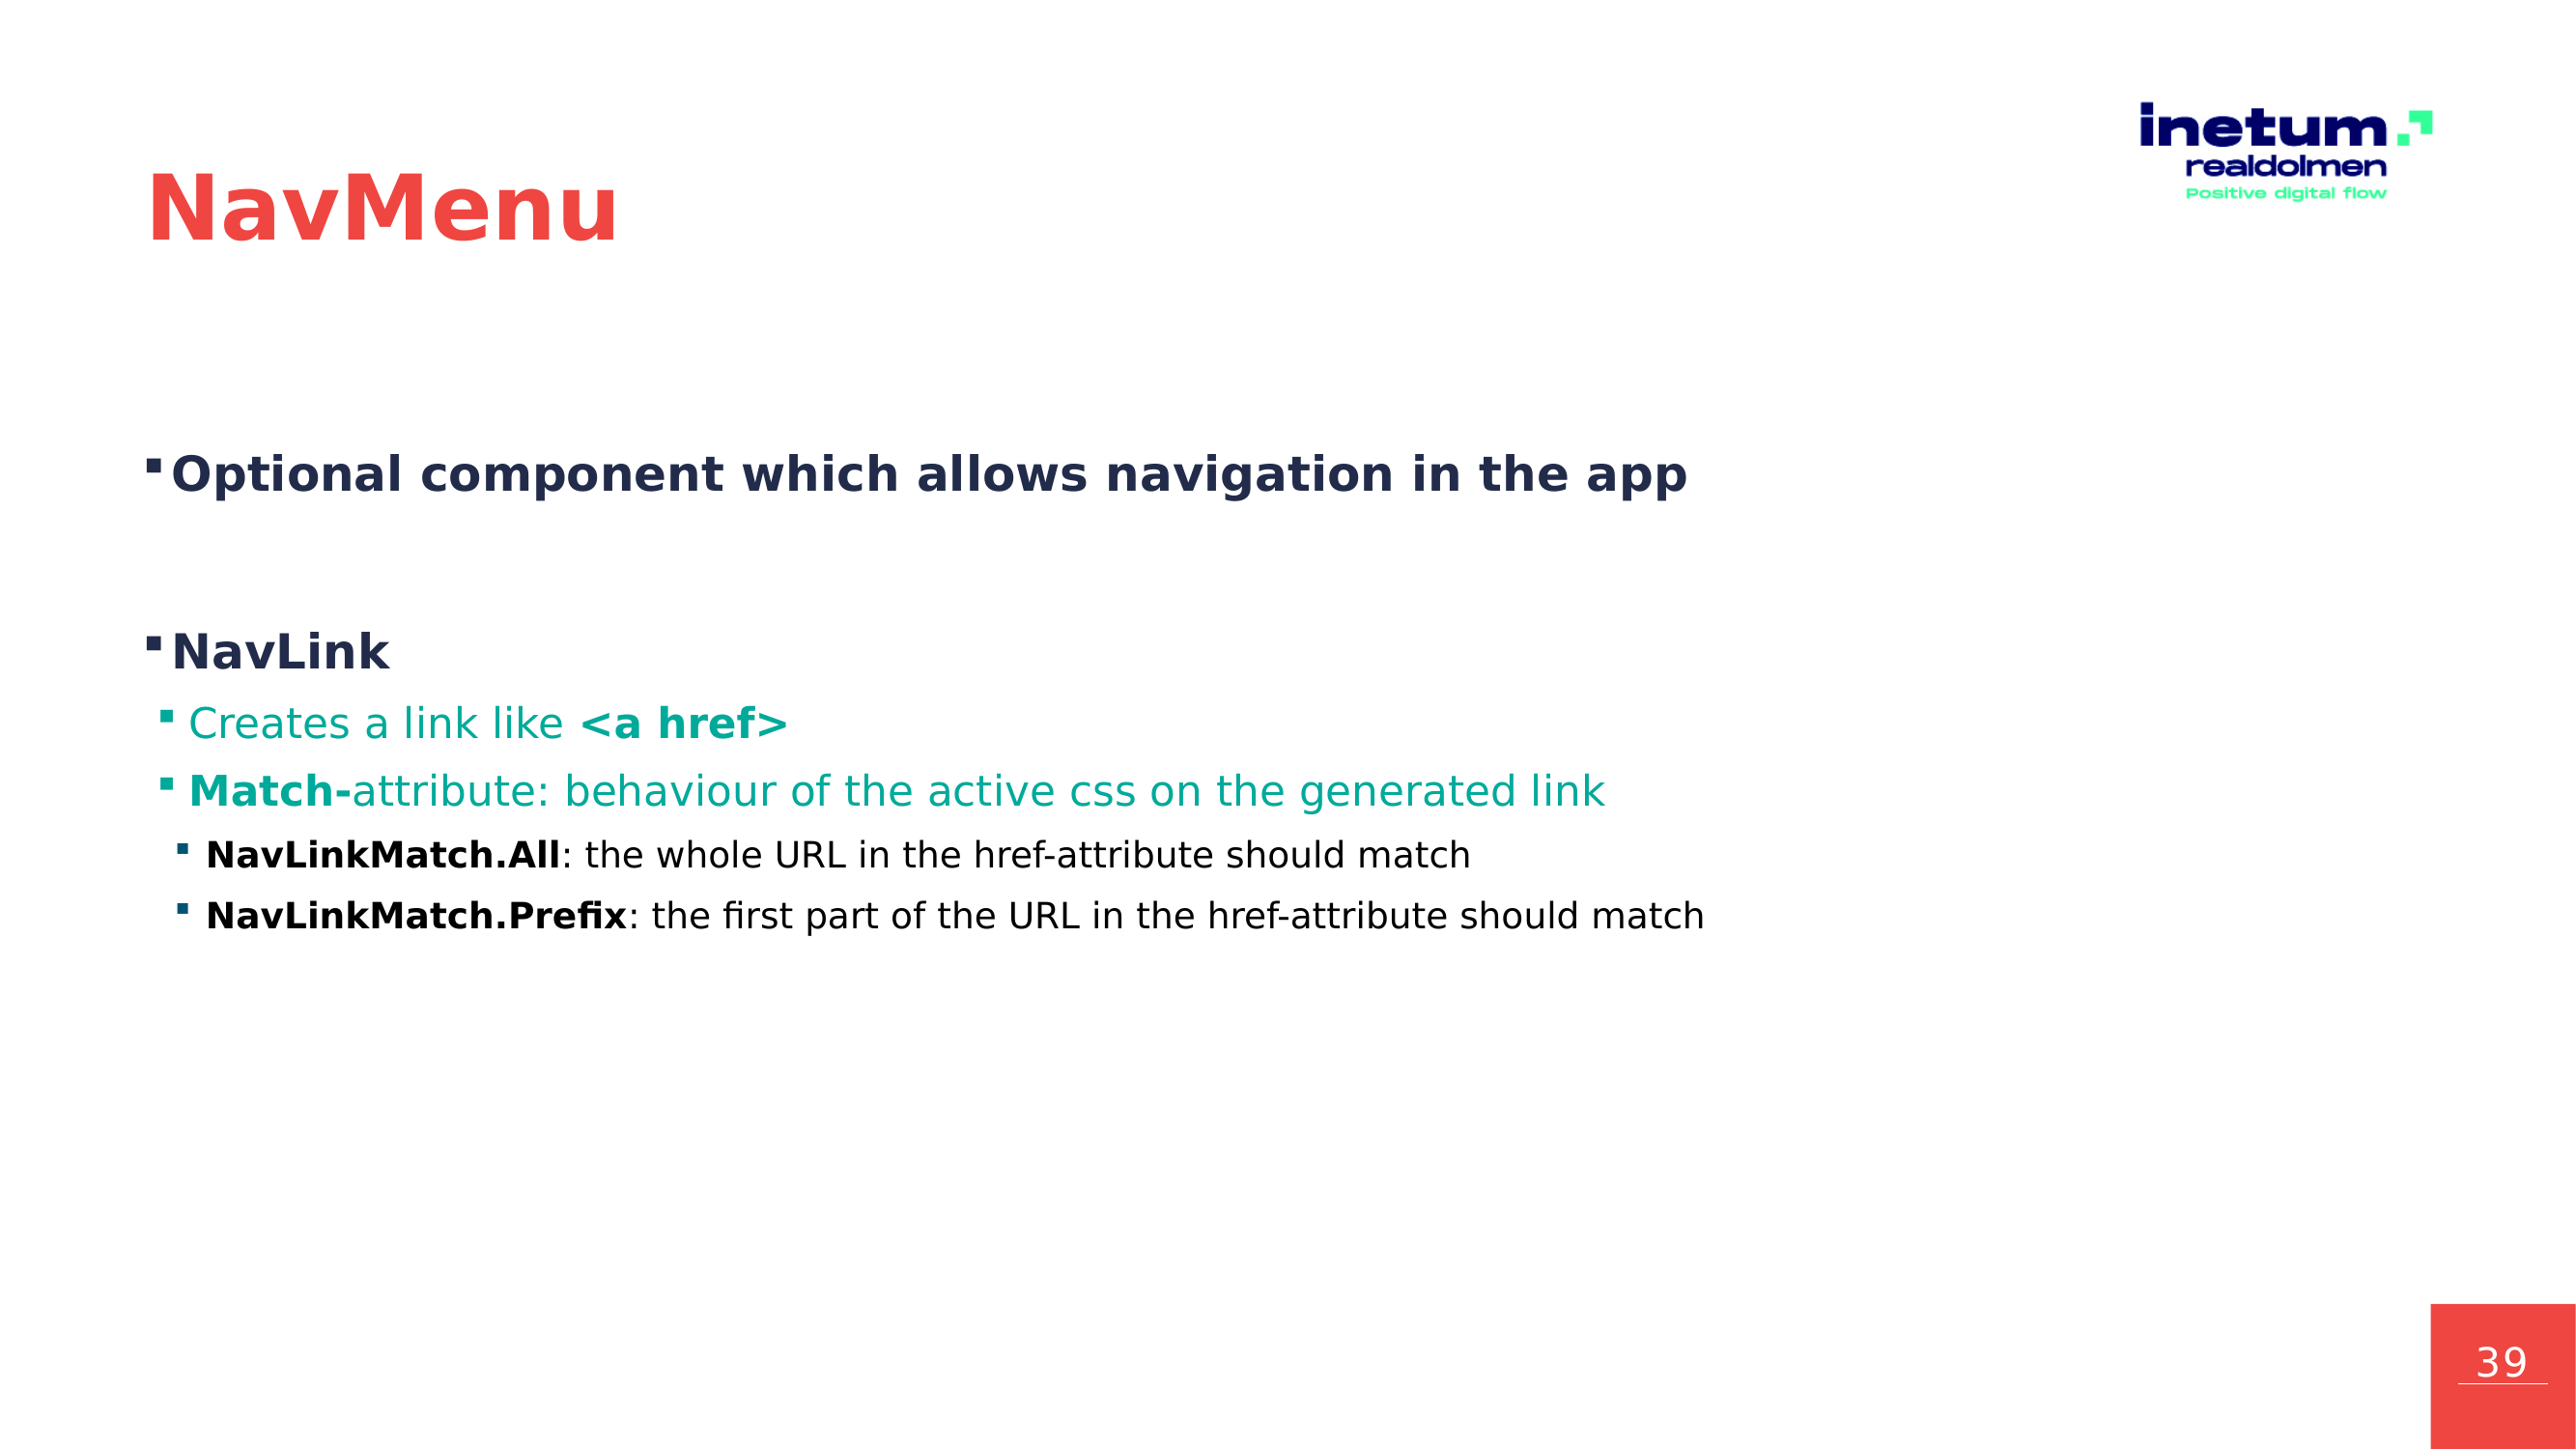

# NavMenu
Optional component which allows navigation in the app

NavLink
Creates a link like <a href>
Match-attribute: behaviour of the active css on the generated link
NavLinkMatch.All: the whole URL in the href-attribute should match
NavLinkMatch.Prefix: the first part of the URL in the href-attribute should match